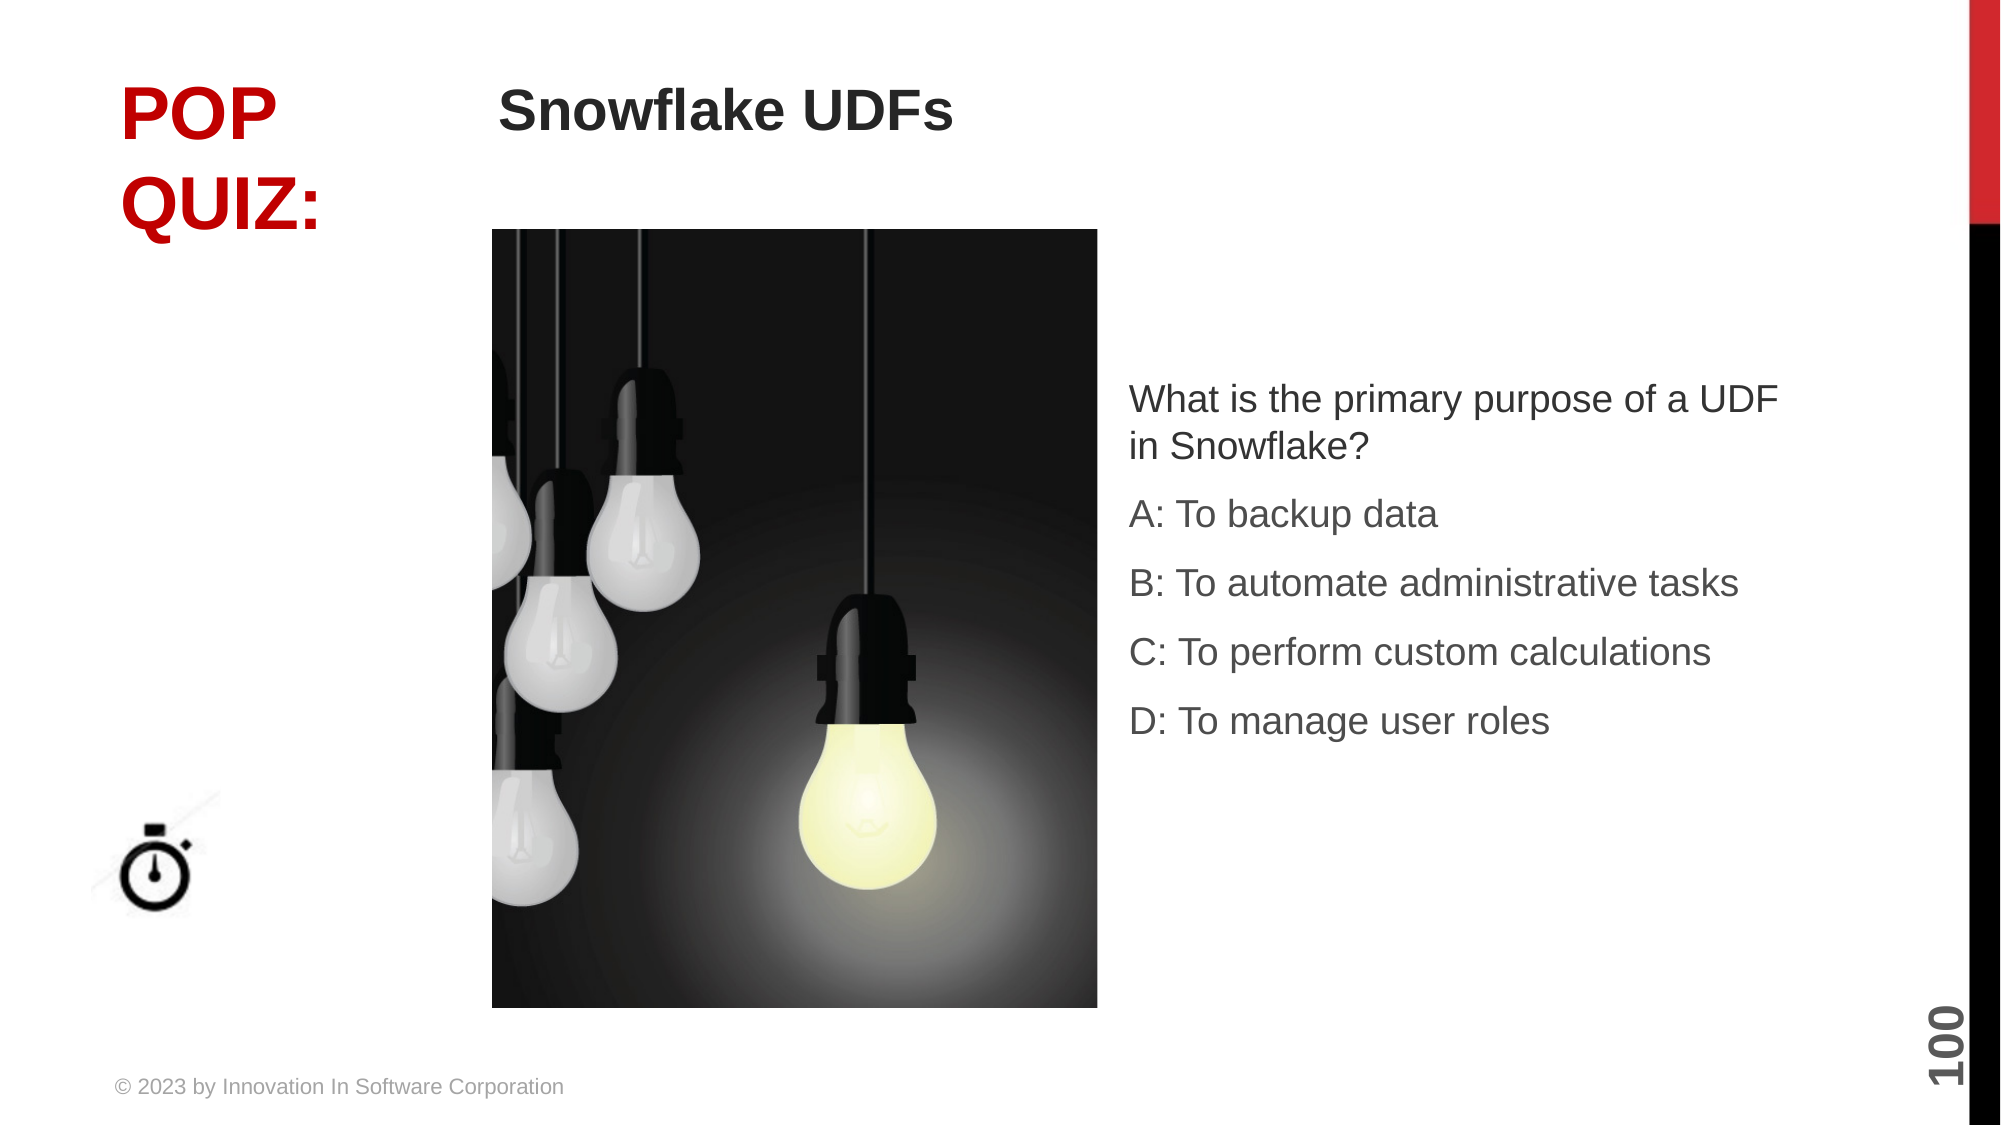

# Snowflake UDFs

What is the primary purpose of a UDF in Snowflake?
A: To backup data
B: To automate administrative tasks
C: To perform custom calculations
D: To manage user roles

5 MINUTES
100
© 2023 by Innovation In Software Corporation